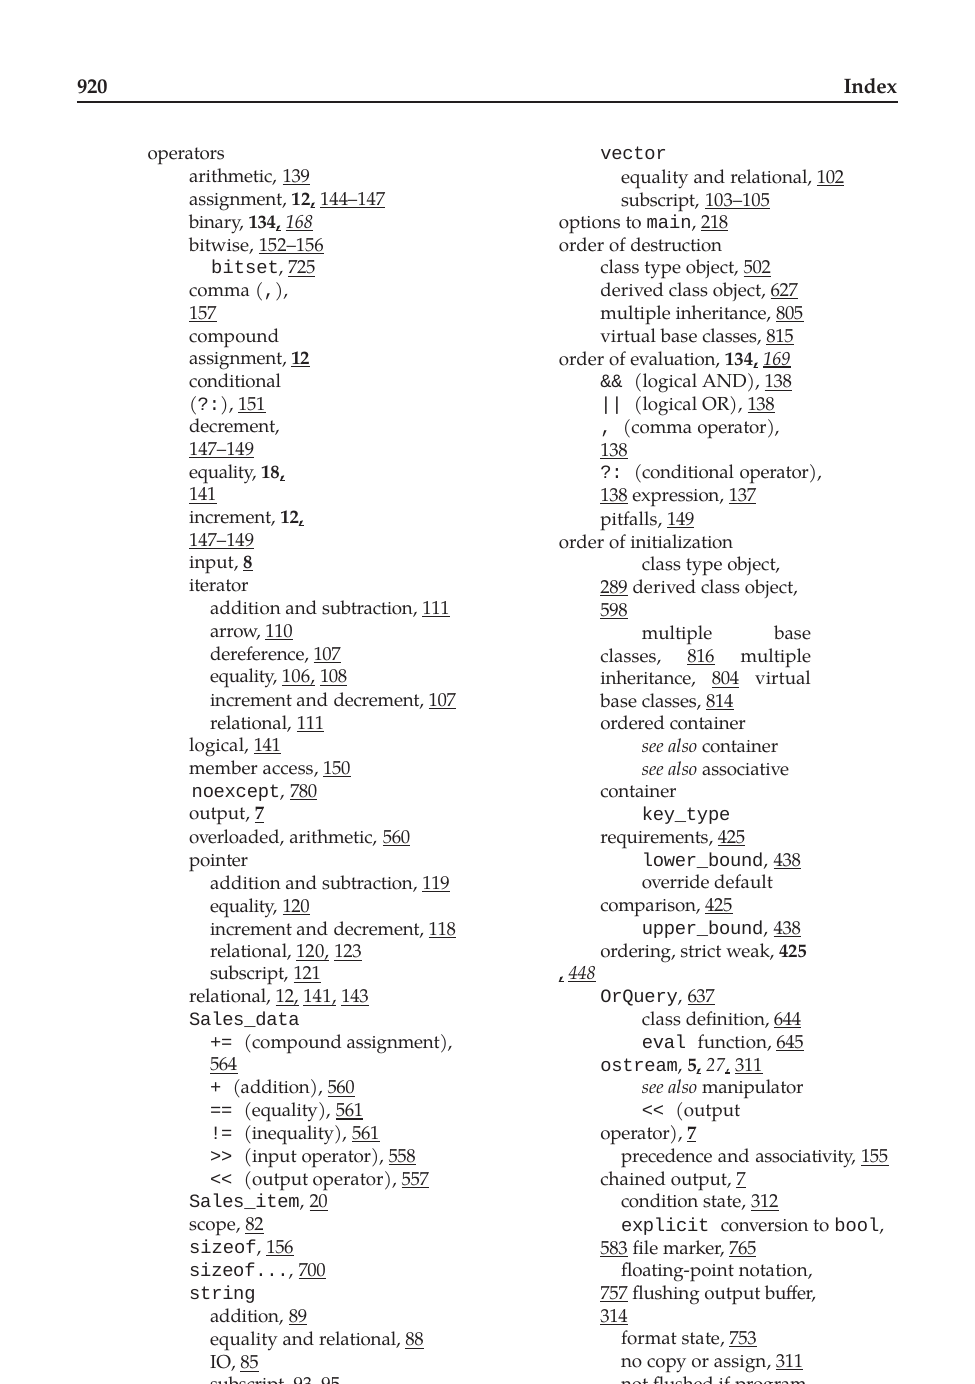

920
Index

vector
equality and relational, 102 subscript, 103–105
options to main, 218
order of destruction
class type object, 502 derived class object, 627
multiple inheritance, 805 virtual base classes, 815
order of evaluation, 134, 169
&& (logical AND), 138
|| (logical OR), 138
, (comma operator), 138
?: (conditional operator), 138 expression, 137
pitfalls, 149 order of initialization
class type object, 289 derived class object, 598
multiple base classes, 816 multiple inheritance, 804 virtual base classes, 814
ordered container
see also container
see also associative container
key_type requirements, 425
lower_bound, 438
override default comparison, 425
upper_bound, 438
ordering, strict weak, 425, 448
OrQuery, 637
class definition, 644
eval function, 645
ostream, 5, 27, 311
see also manipulator
<< (output operator), 7
precedence and associativity, 155 chained output, 7
condition state, 312
explicit conversion to bool, 583 file marker, 765
floating-point notation, 757 flushing output buffer, 314
format state, 753
no copy or assign, 311
not flushed if program crashes, 315
off_type, 766
output format, floating-point, 755
pos_type, 766
precision member, 756
random access, 765
operators
arithmetic, 139
assignment, 12, 144–147
binary, 134, 168
bitwise, 152–156
bitset, 725
comma (,), 157
compound assignment, 12
conditional (?:), 151
decrement, 147–149
equality, 18, 141
increment, 12, 147–149
input, 8
iterator
addition and subtraction, 111 arrow, 110
dereference, 107
equality, 106, 108
increment and decrement, 107 relational, 111
logical, 141
member access, 150
noexcept, 780
output, 7
overloaded, arithmetic, 560 pointer
addition and subtraction, 119 equality, 120
increment and decrement, 118 relational, 120, 123
subscript, 121
relational, 12, 141, 143
Sales_data
+= (compound assignment), 564
+ (addition), 560
== (equality), 561
!= (inequality), 561
>> (input operator), 558
<< (output operator), 557
Sales_item, 20
scope, 82
sizeof, 156
sizeof..., 700
string
addition, 89
equality and relational, 88 IO, 85
subscript, 93–95
subscript, 116
typeid, 826, 864
unary, 134, 169